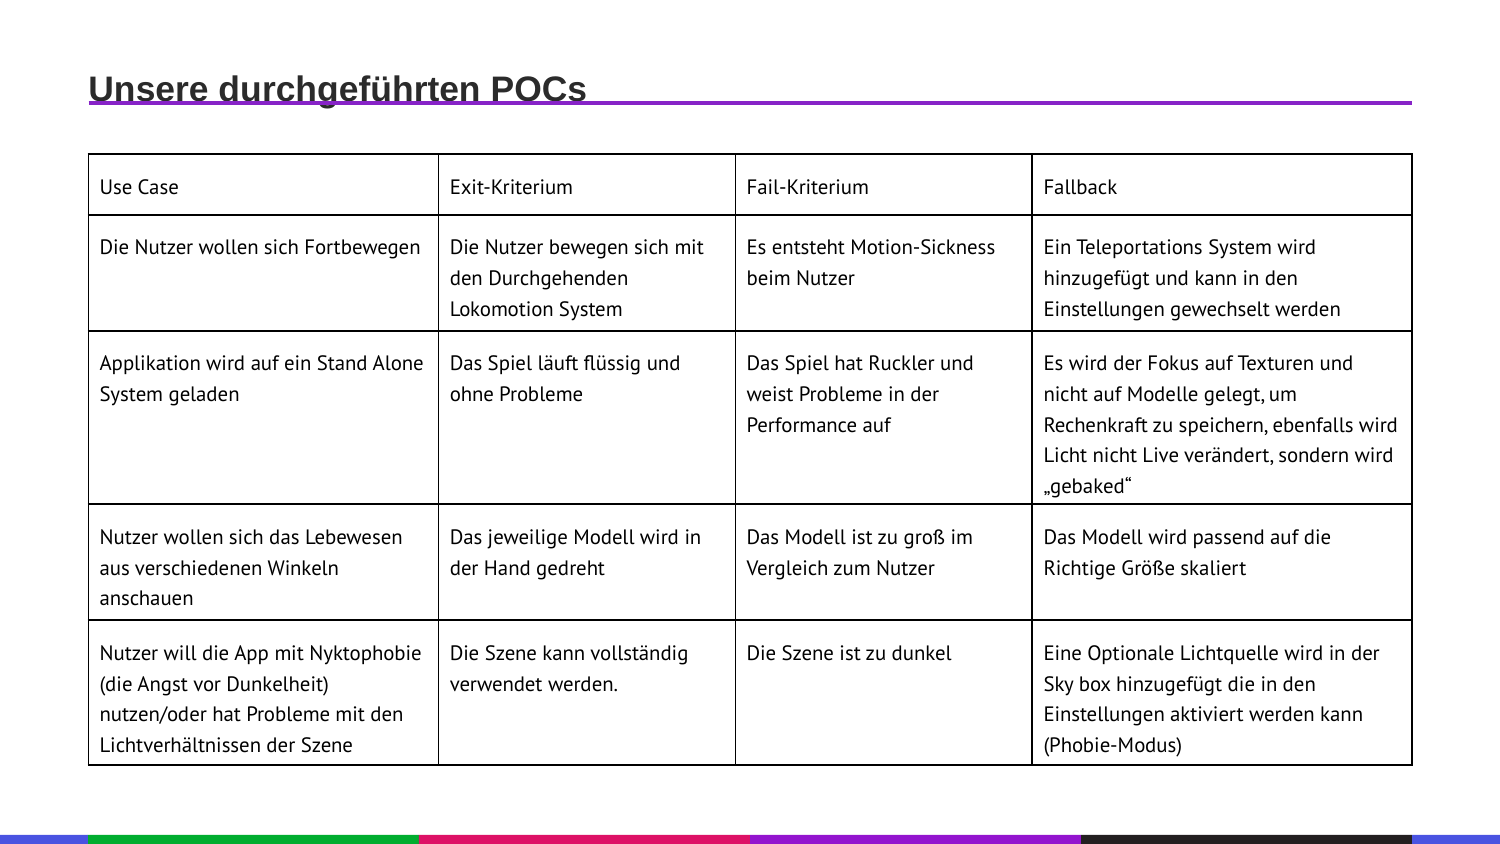

67
Unsere durchgeführten POCs
53
21
53
| Use Case | Exit-Kriterium | Fail-Kriterium | Fallback |
| --- | --- | --- | --- |
| Die Nutzer wollen sich Fortbewegen | Die Nutzer bewegen sich mit den Durchgehenden Lokomotion System | Es entsteht Motion-Sickness beim Nutzer | Ein Teleportations System wird hinzugefügt und kann in den Einstellungen gewechselt werden |
| Applikation wird auf ein Stand Alone System geladen | Das Spiel läuft flüssig und ohne Probleme | Das Spiel hat Ruckler und weist Probleme in der Performance auf | Es wird der Fokus auf Texturen und nicht auf Modelle gelegt, um Rechenkraft zu speichern, ebenfalls wird Licht nicht Live verändert, sondern wird „gebaked“ |
| Nutzer wollen sich das Lebewesen aus verschiedenen Winkeln anschauen | Das jeweilige Modell wird in der Hand gedreht | Das Modell ist zu groß im Vergleich zum Nutzer | Das Modell wird passend auf die Richtige Größe skaliert |
| Nutzer will die App mit Nyktophobie (die Angst vor Dunkelheit) nutzen/oder hat Probleme mit den Lichtverhältnissen der Szene | Die Szene kann vollständig verwendet werden. | Die Szene ist zu dunkel | Eine Optionale Lichtquelle wird in der Sky box hinzugefügt die in den Einstellungen aktiviert werden kann (Phobie-Modus) |
21
53
21
53
21
53
21
53
21
53
21
53
21
53

133
21
133
21
133
21
133
21
133
21
133